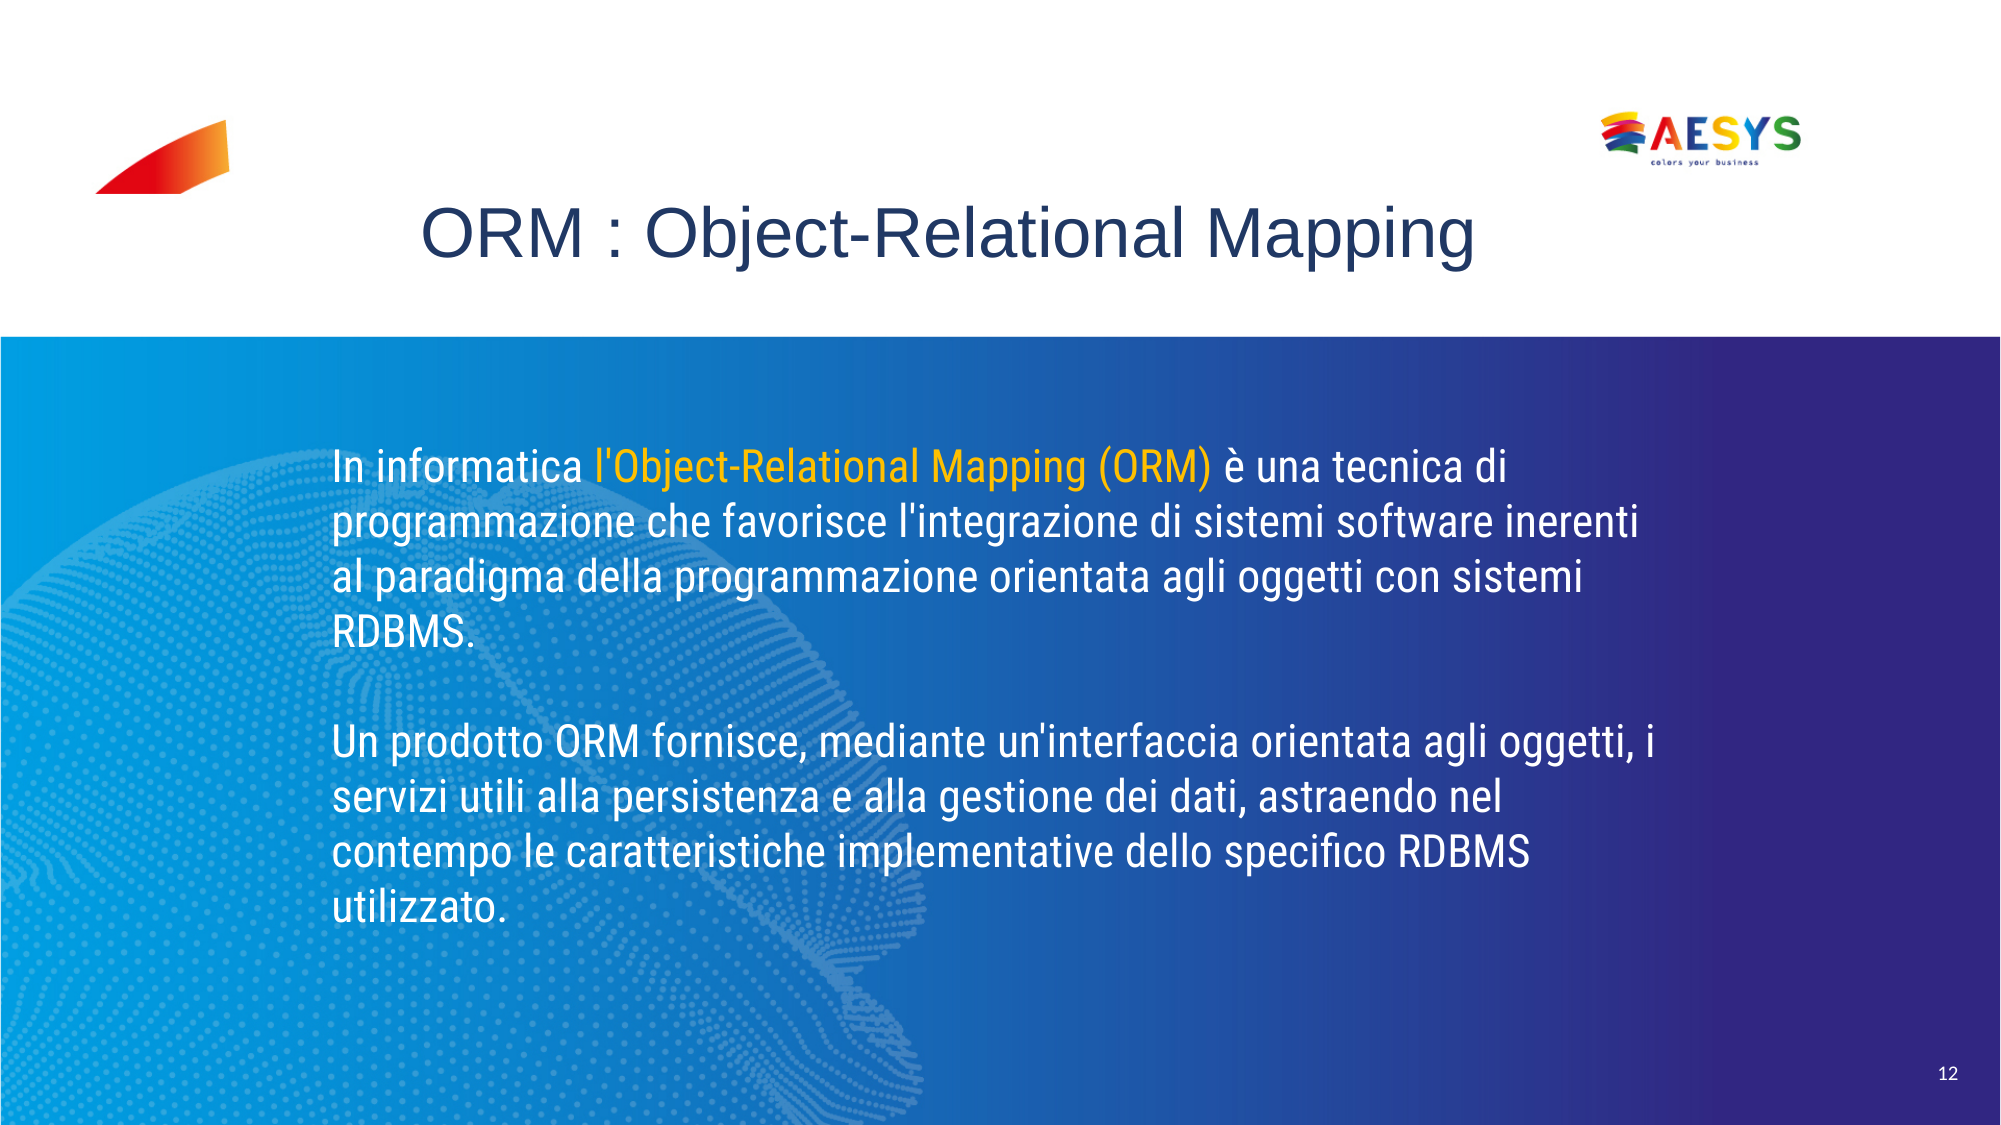

# ORM : Object-Relational Mapping
In informatica l'Object-Relational Mapping (ORM) è una tecnica di programmazione che favorisce l'integrazione di sistemi software inerenti al paradigma della programmazione orientata agli oggetti con sistemi RDBMS.

Un prodotto ORM fornisce, mediante un'interfaccia orientata agli oggetti, i servizi utili alla persistenza e alla gestione dei dati, astraendo nel contempo le caratteristiche implementative dello specifico RDBMS utilizzato.
12